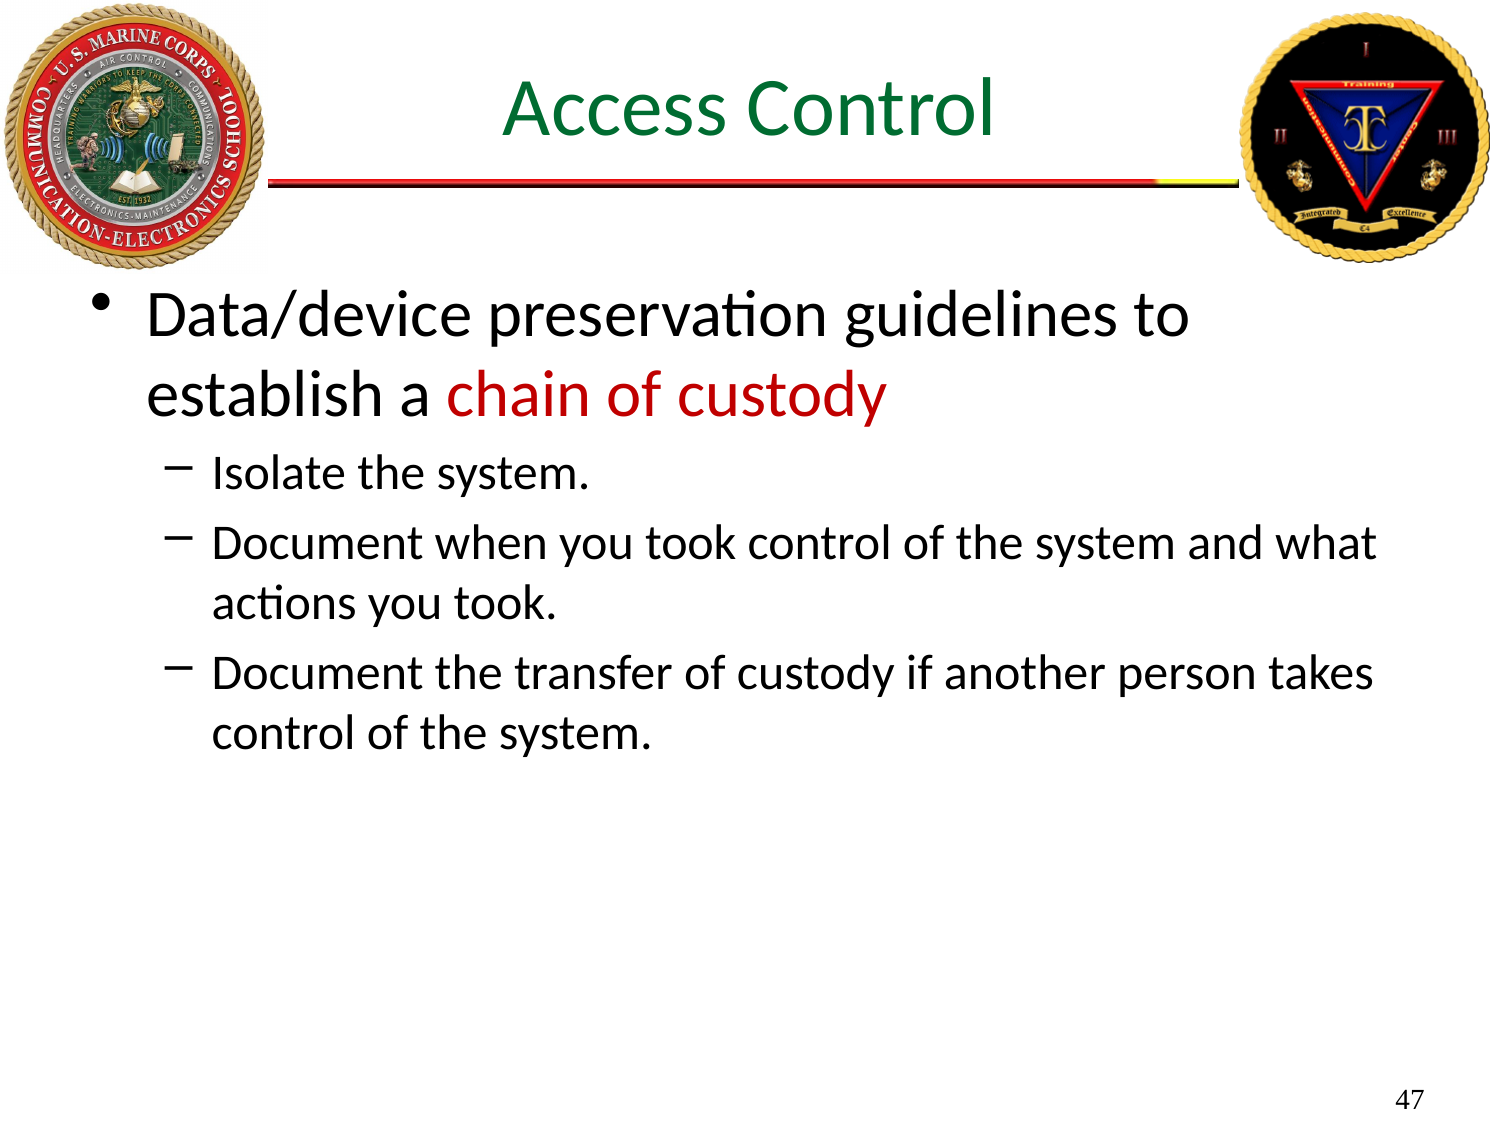

# Access Control
Data/device preservation guidelines to establish a chain of custody
Isolate the system.
Document when you took control of the system and what actions you took.
Document the transfer of custody if another person takes control of the system.